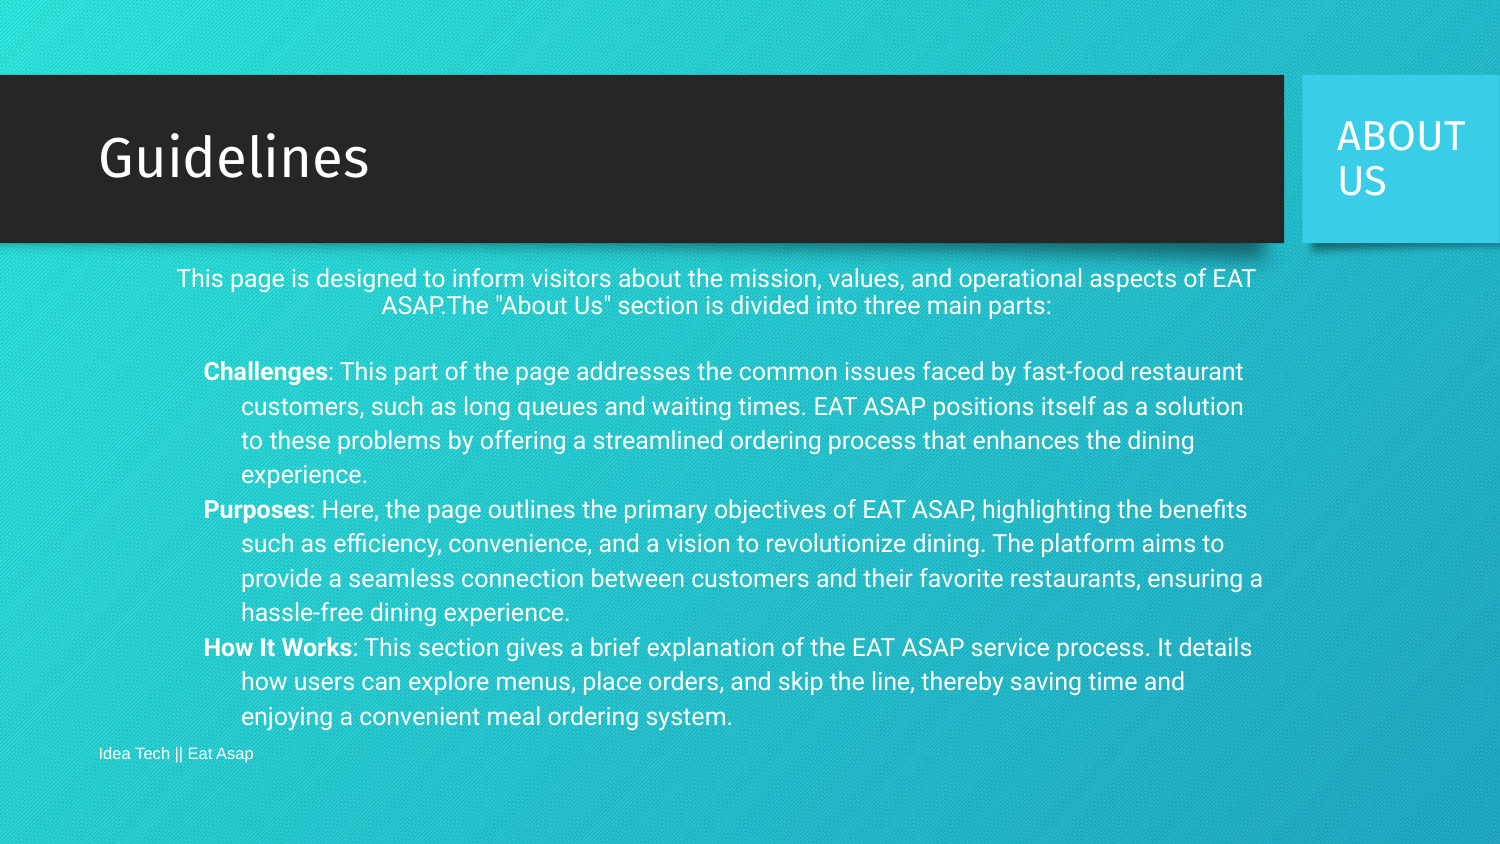

# Guidelines
ABOUT US
This page is designed to inform visitors about the mission, values, and operational aspects of EAT ASAP.The "About Us" section is divided into three main parts:
Challenges: This part of the page addresses the common issues faced by fast-food restaurant customers, such as long queues and waiting times. EAT ASAP positions itself as a solution to these problems by offering a streamlined ordering process that enhances the dining experience.
Purposes: Here, the page outlines the primary objectives of EAT ASAP, highlighting the benefits such as efficiency, convenience, and a vision to revolutionize dining. The platform aims to provide a seamless connection between customers and their favorite restaurants, ensuring a hassle-free dining experience.
How It Works: This section gives a brief explanation of the EAT ASAP service process. It details how users can explore menus, place orders, and skip the line, thereby saving time and enjoying a convenient meal ordering system.

Idea Tech || Eat Asap